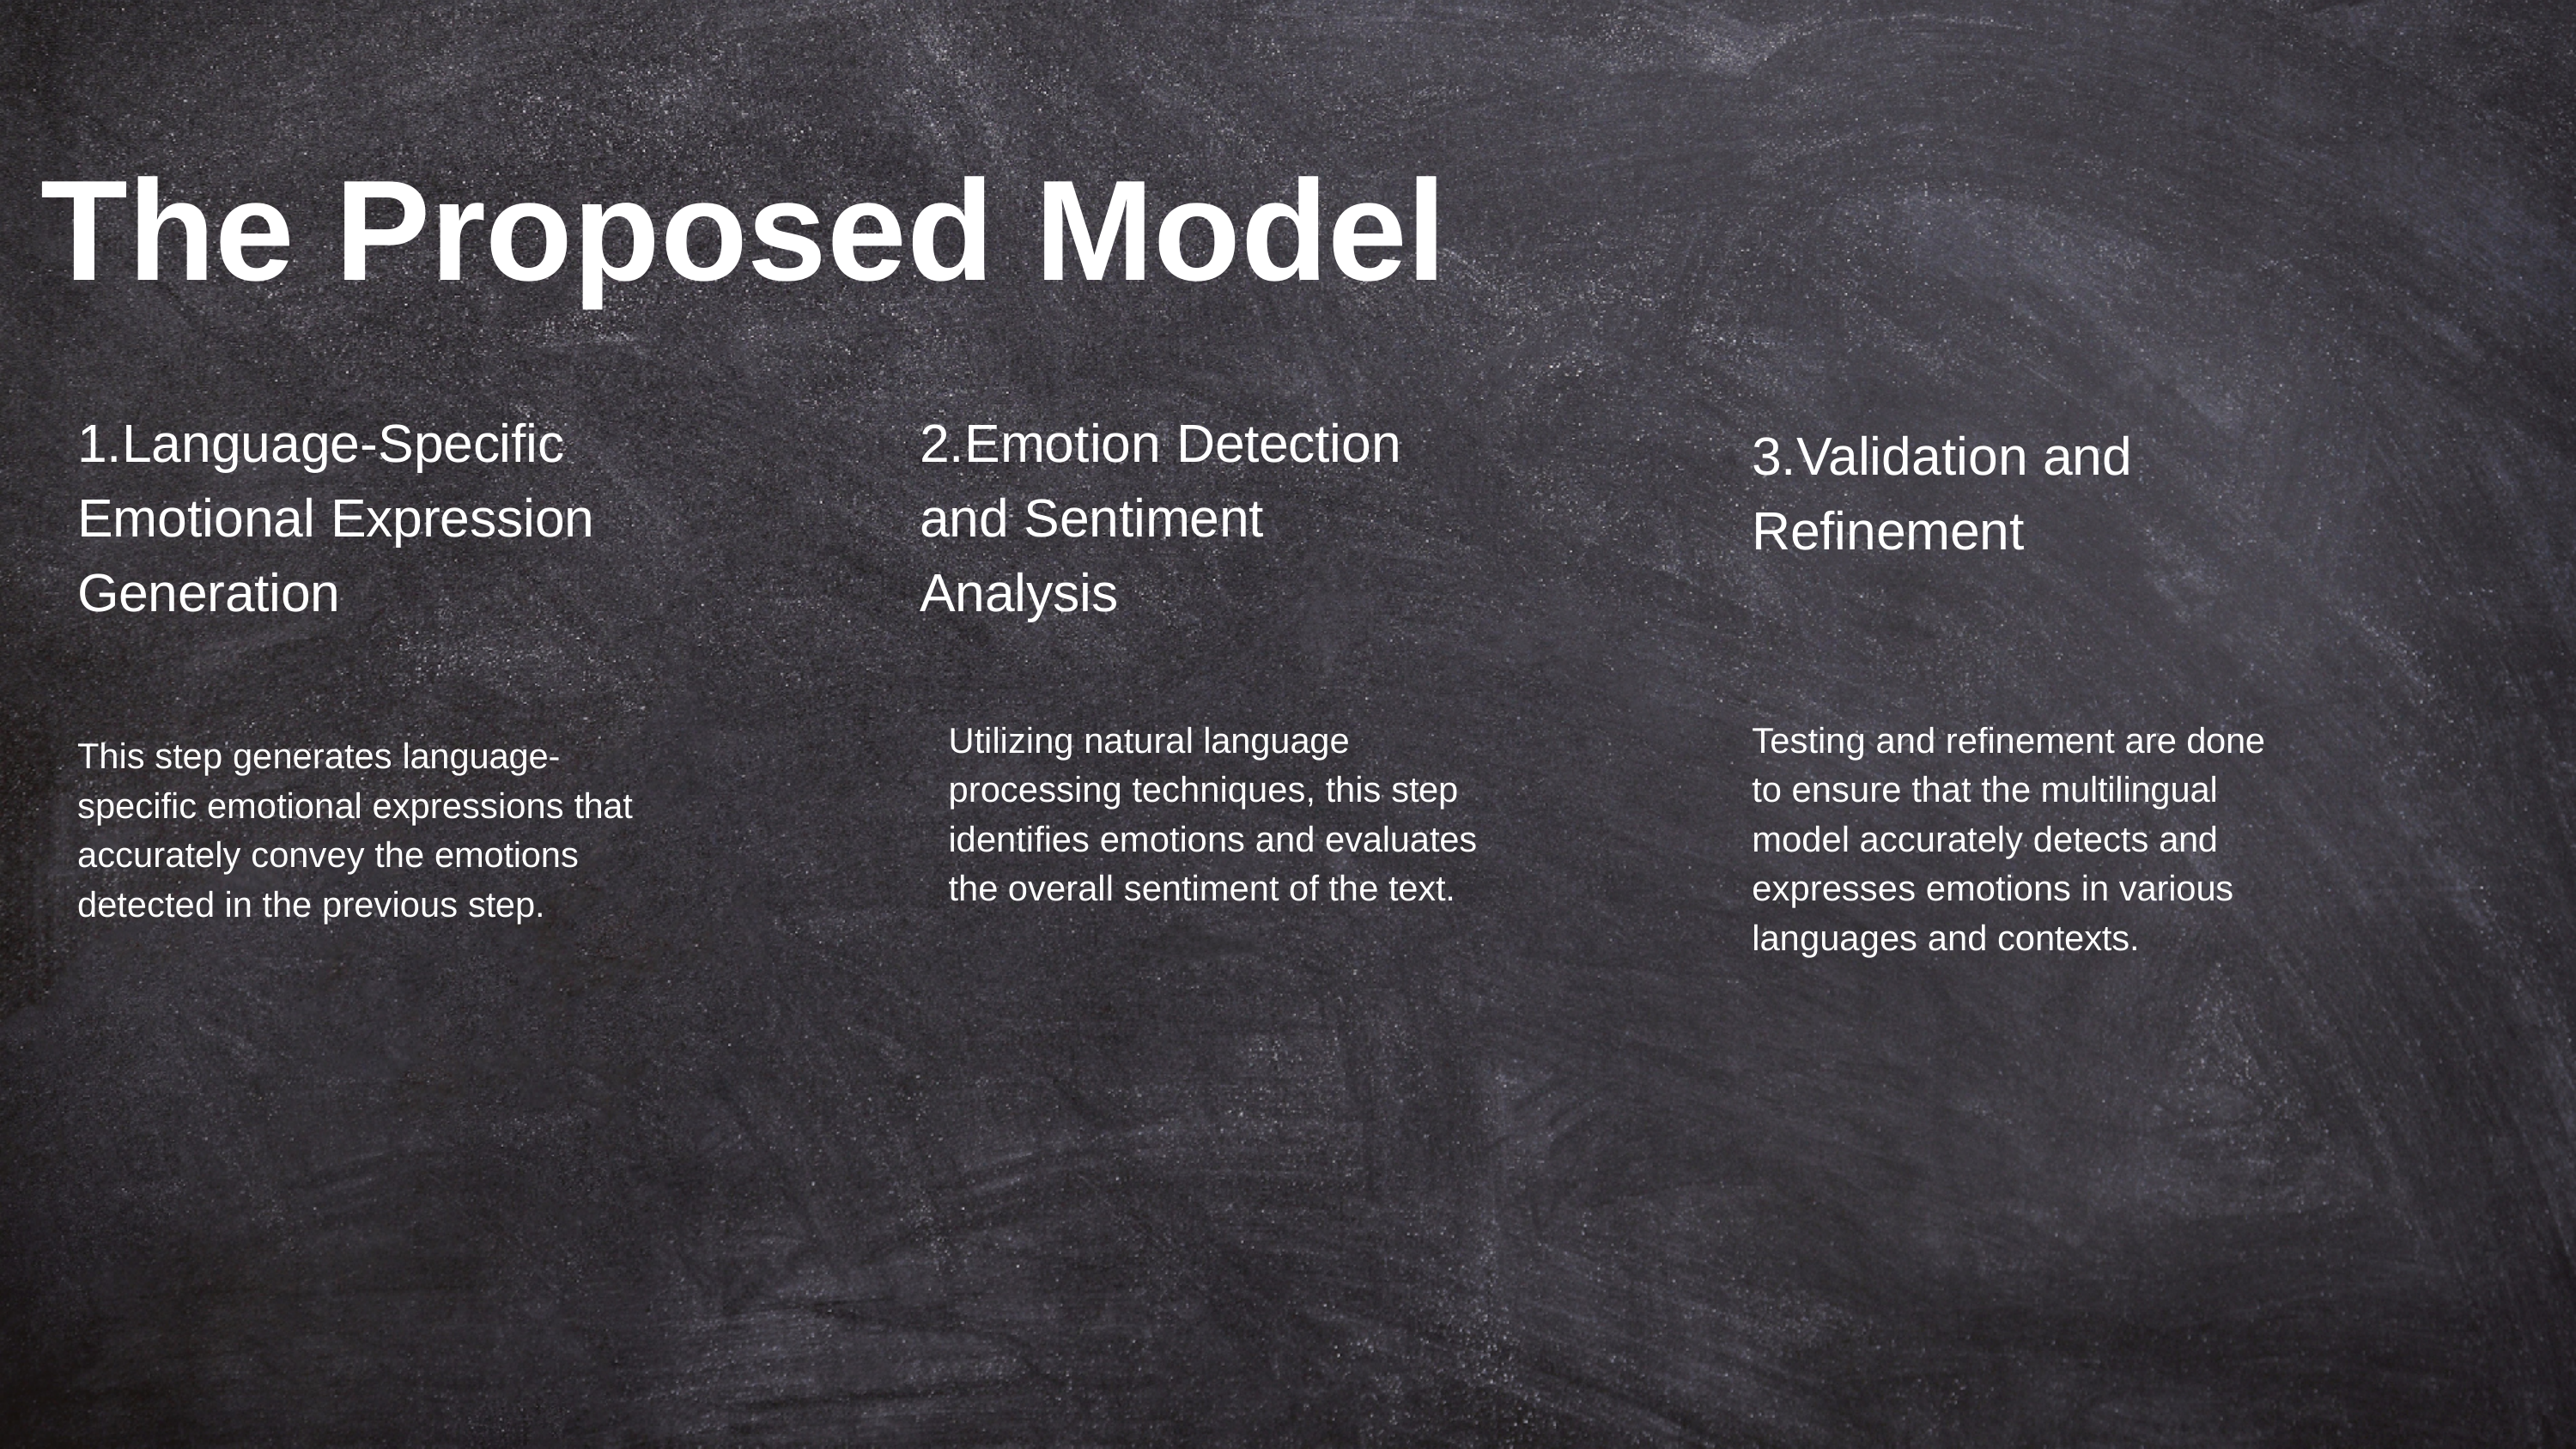

# The Proposed Model
1.Language-Specific Emotional Expression Generation
2.Emotion Detection and Sentiment Analysis
3.Validation and Refinement
Utilizing natural language processing techniques, this step identifies emotions and evaluates the overall sentiment of the text.
Testing and refinement are done to ensure that the multilingual model accurately detects and expresses emotions in various languages and contexts.
This step generates language- specific emotional expressions that accurately convey the emotions detected in the previous step.